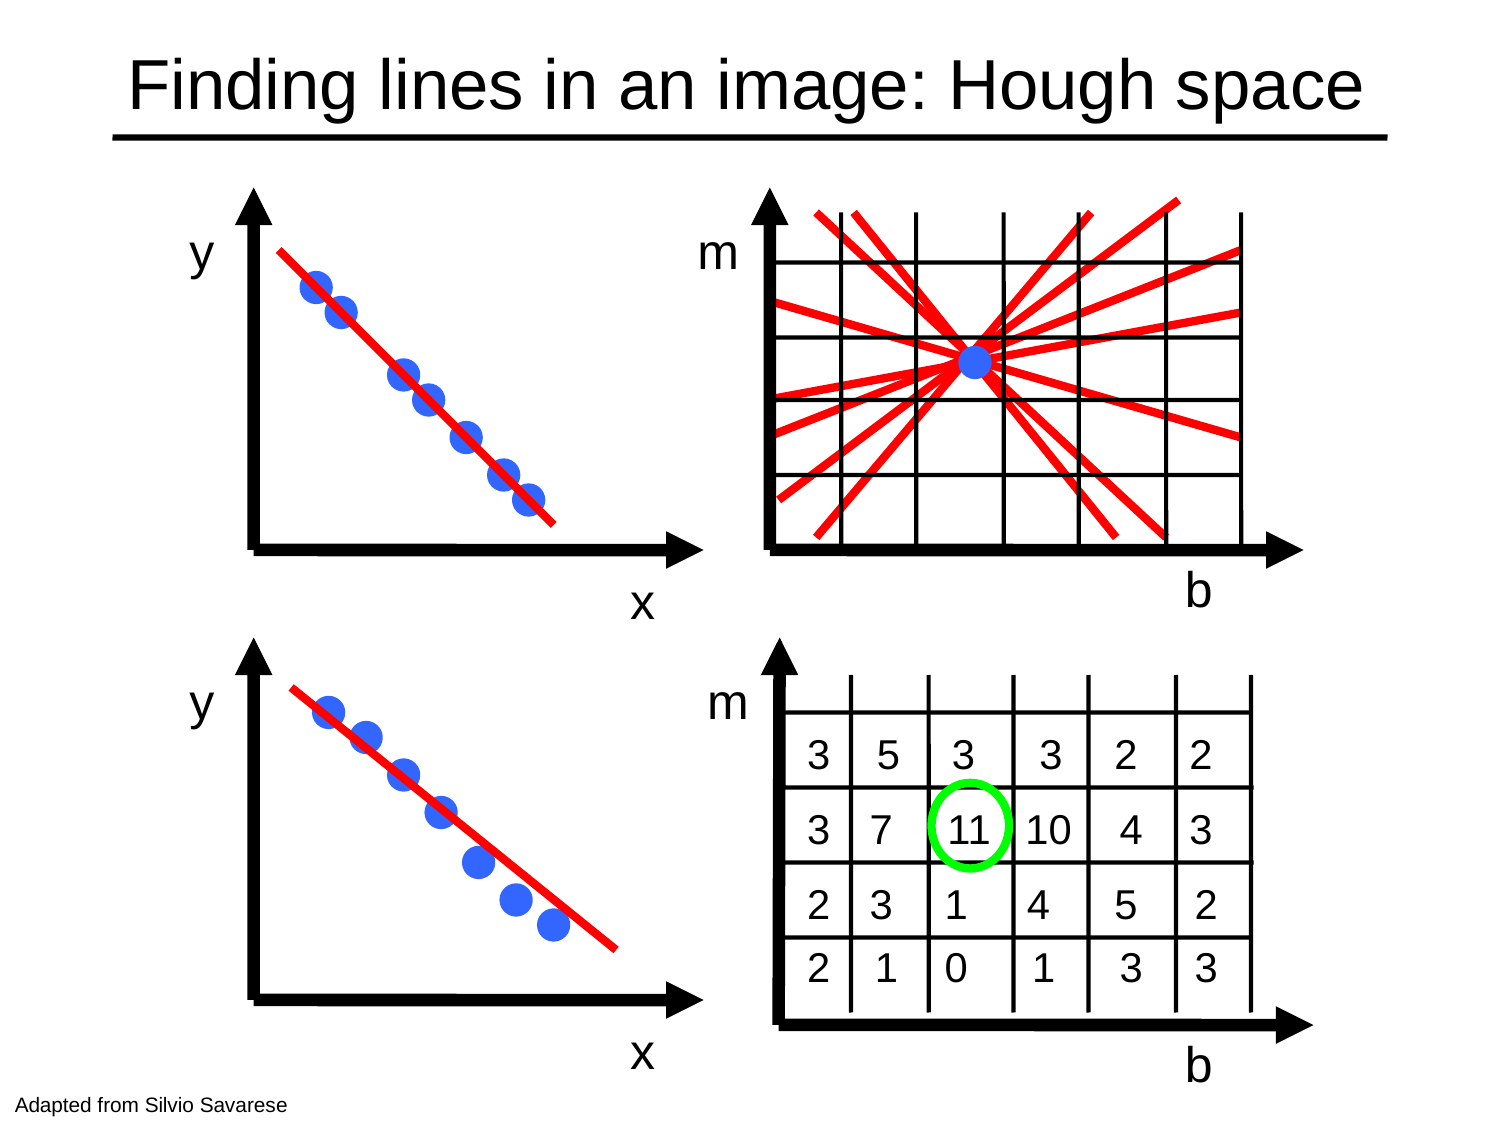

# Finding lines in an image: Hough space

y
m

b
x

y
m

3
5
3
3
2
2

3
7
11
10
4
3

2
3
1
4
5
2

2
1
0
1
3
3

x

b
Adapted from Silvio Savarese